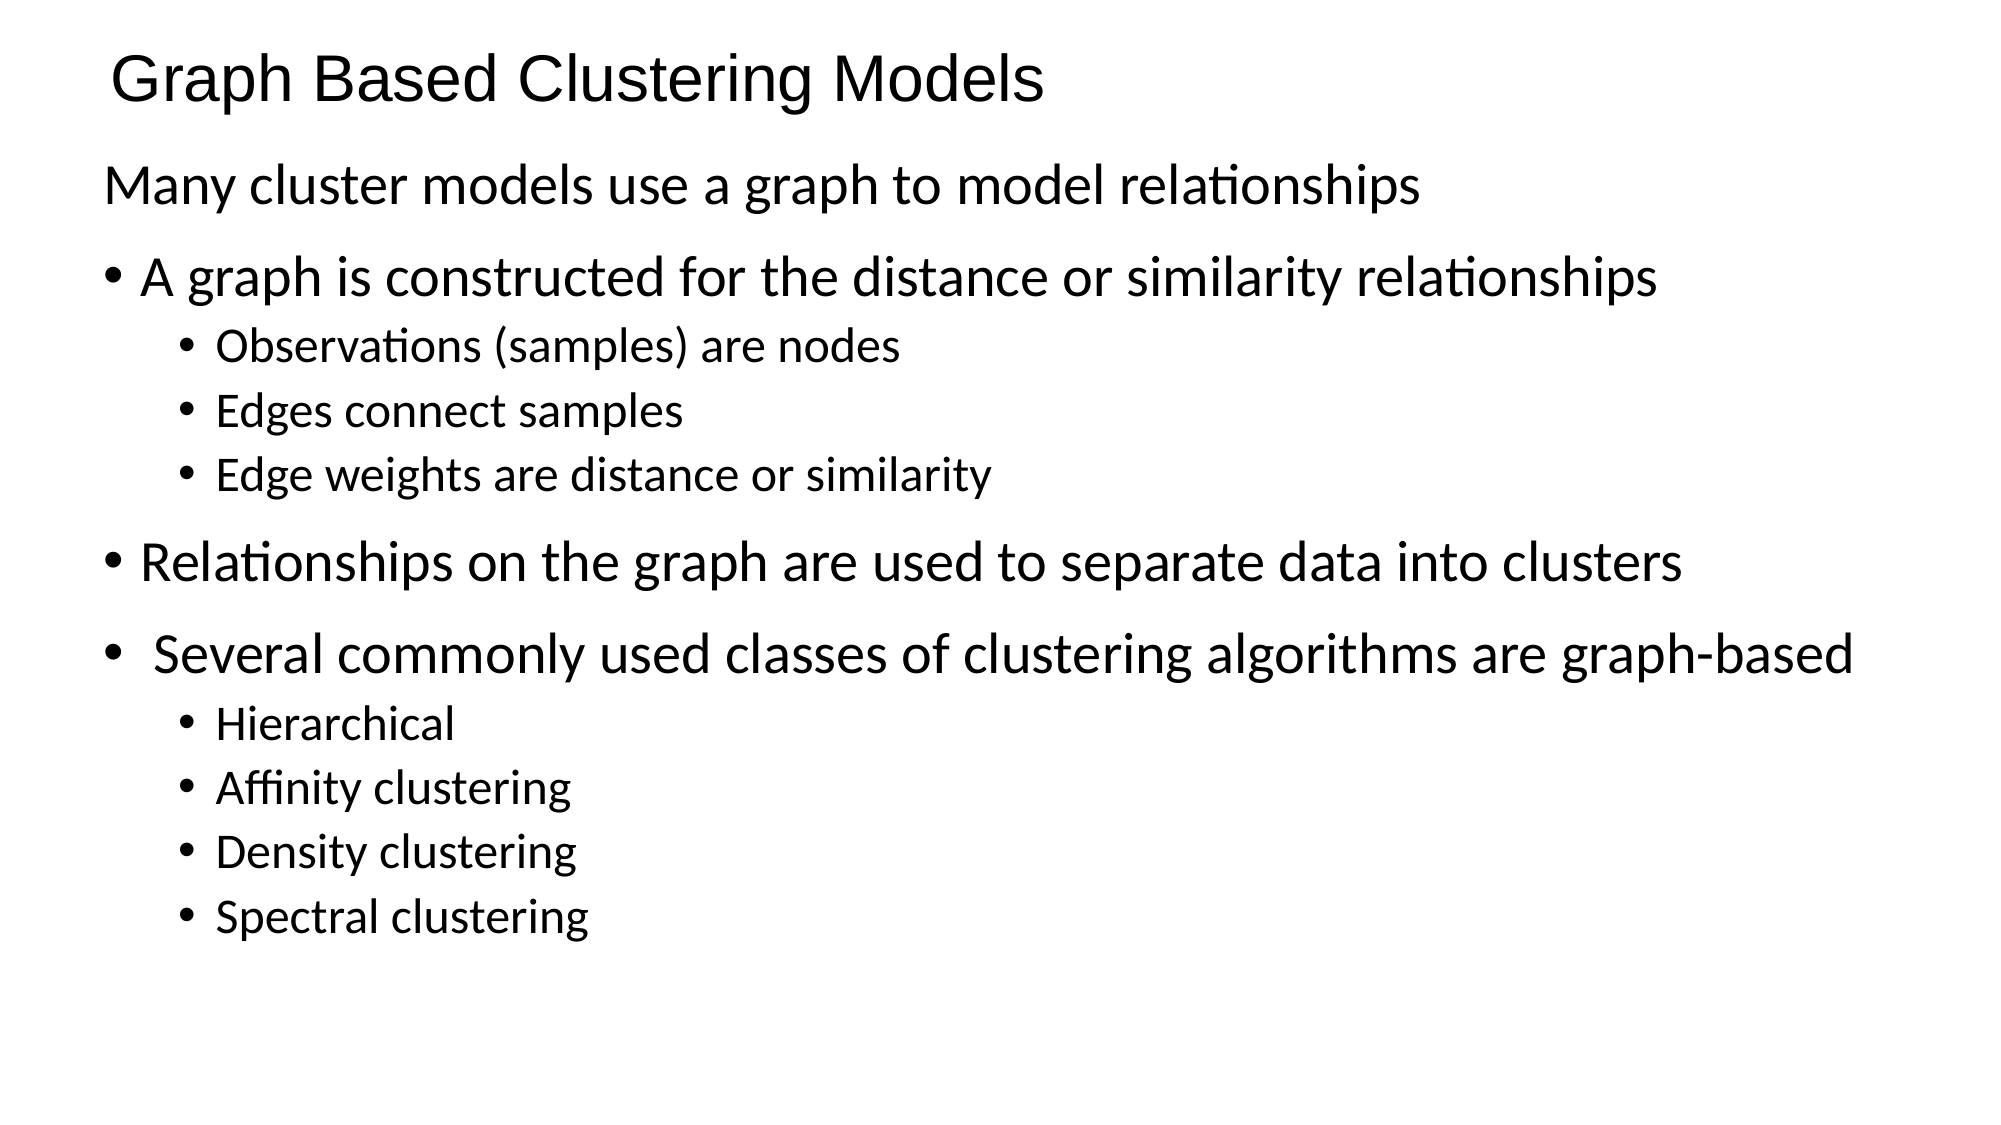

# Graph Based Clustering Models
Many cluster models use a graph to model relationships
A graph is constructed for the distance or similarity relationships
Observations (samples) are nodes
Edges connect samples
Edge weights are distance or similarity
Relationships on the graph are used to separate data into clusters
 Several commonly used classes of clustering algorithms are graph-based
Hierarchical
Affinity clustering
Density clustering
Spectral clustering